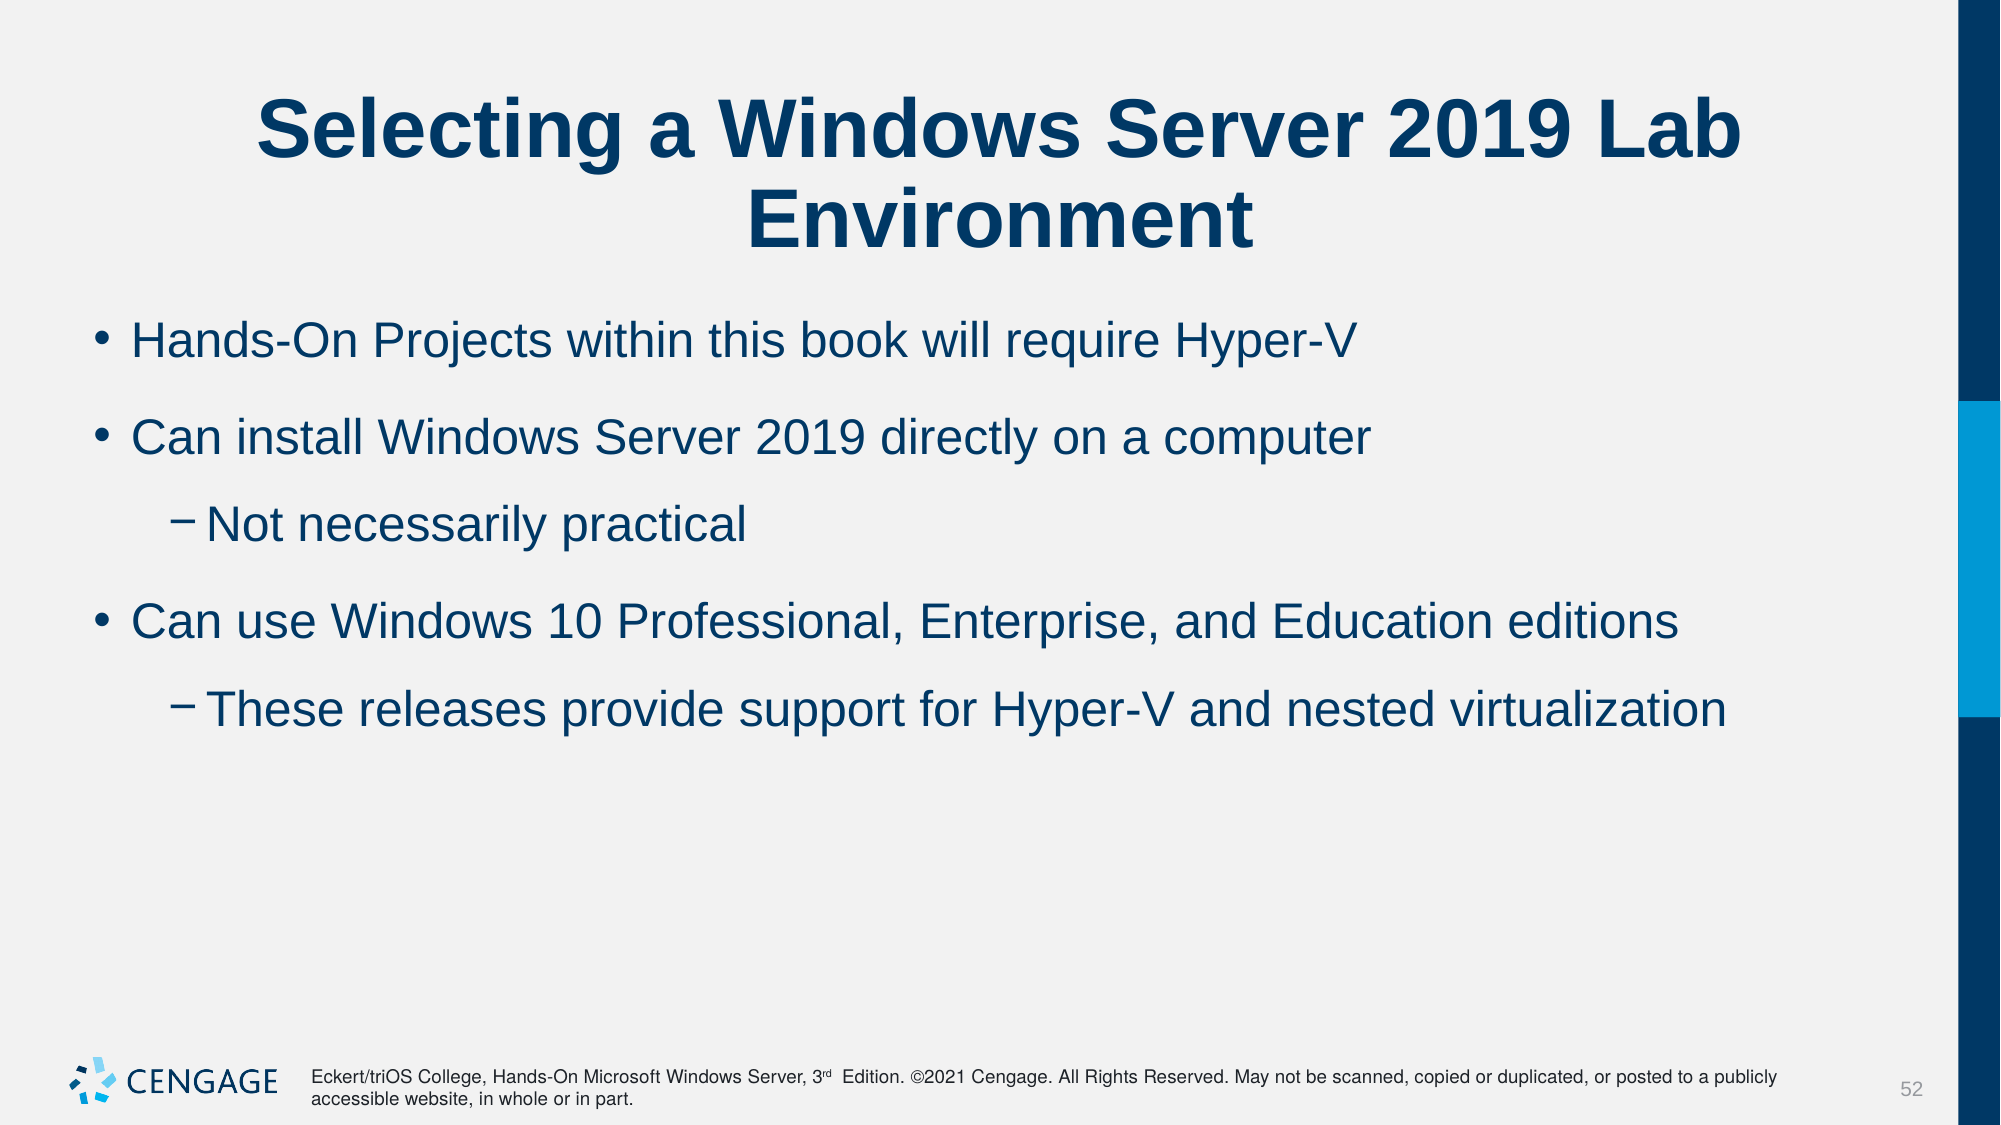

# Selecting a Windows Server 2019 Lab Environment
Hands-On Projects within this book will require Hyper-V
Can install Windows Server 2019 directly on a computer
Not necessarily practical
Can use Windows 10 Professional, Enterprise, and Education editions
These releases provide support for Hyper-V and nested virtualization